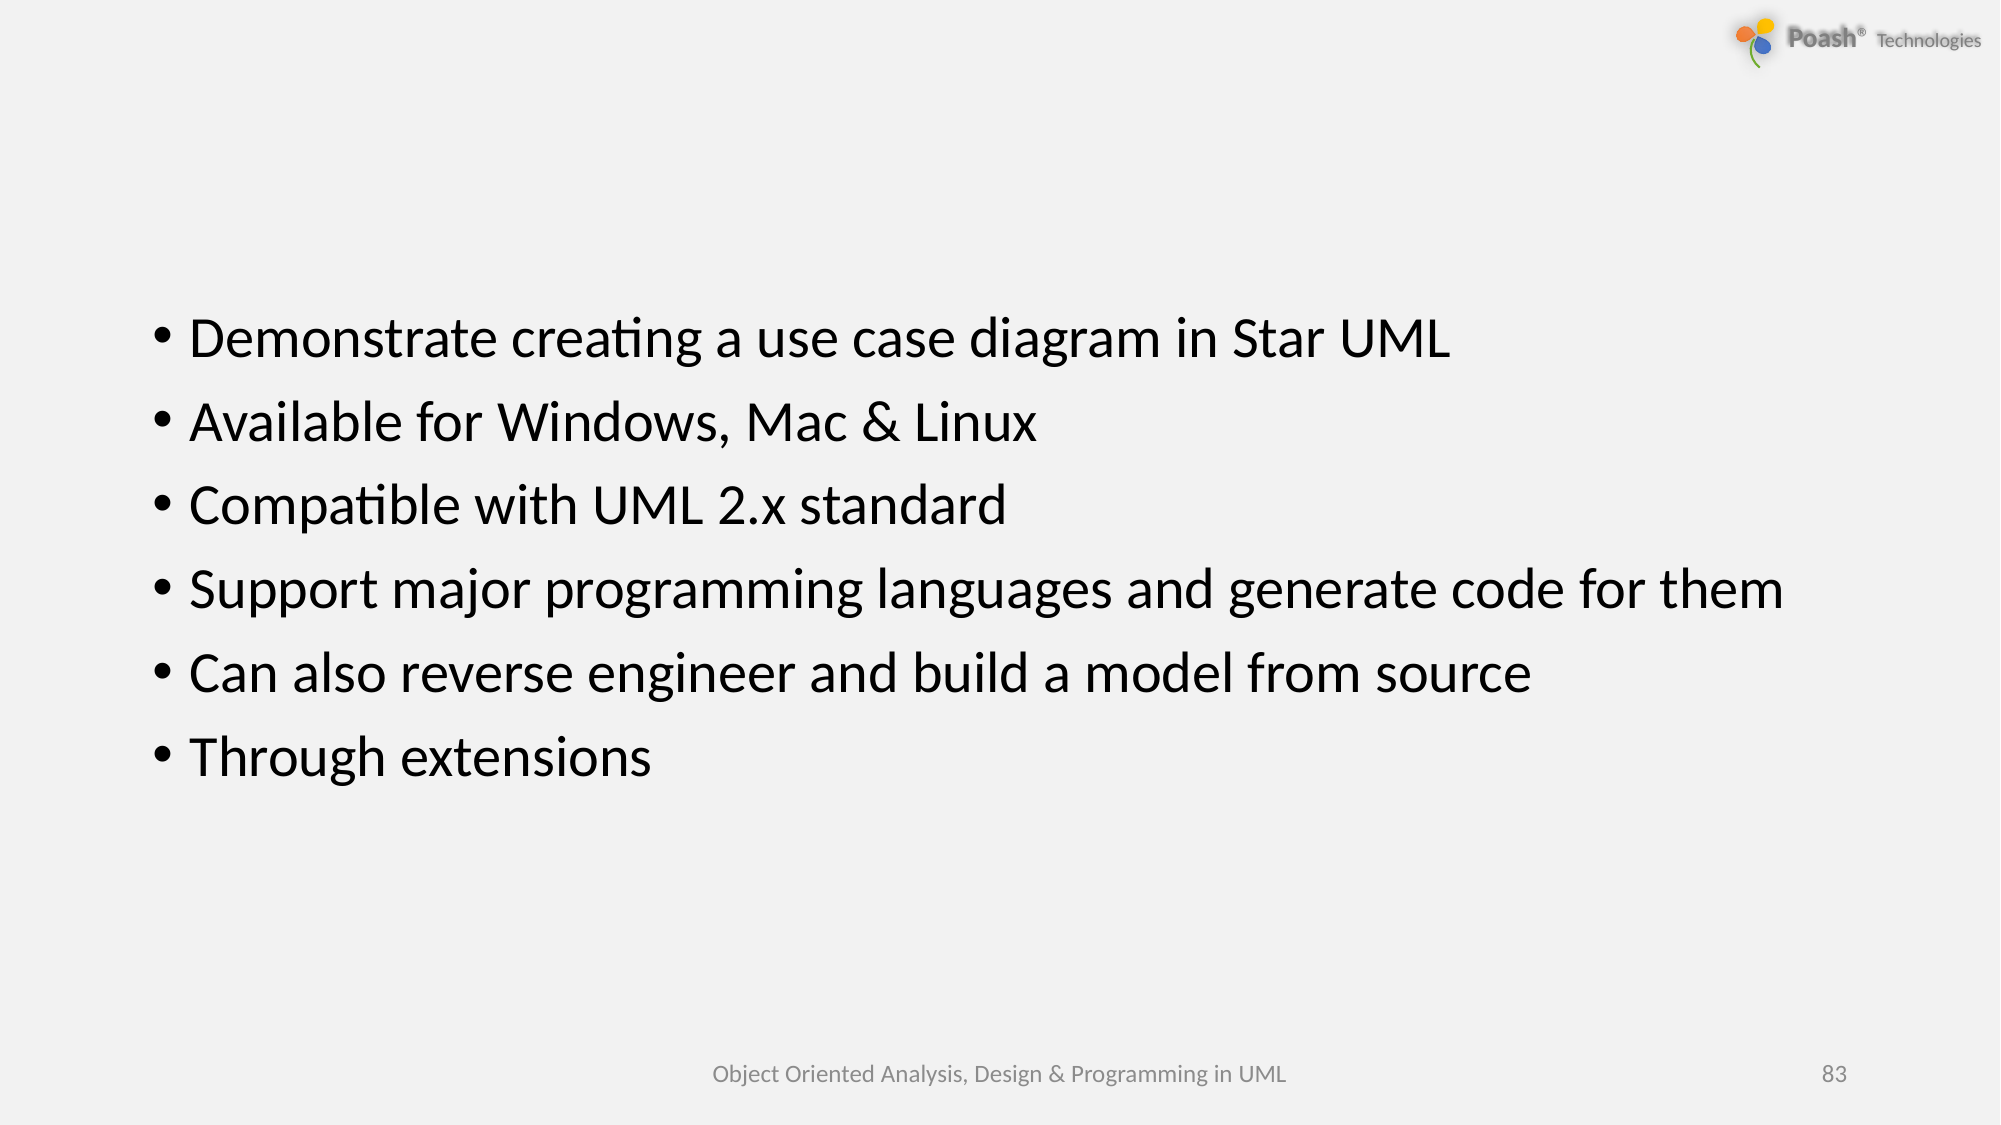

#
Demonstrate creating a use case diagram in Star UML
Available for Windows, Mac & Linux
Compatible with UML 2.x standard
Support major programming languages and generate code for them
Can also reverse engineer and build a model from source
Through extensions
Object Oriented Analysis, Design & Programming in UML
83